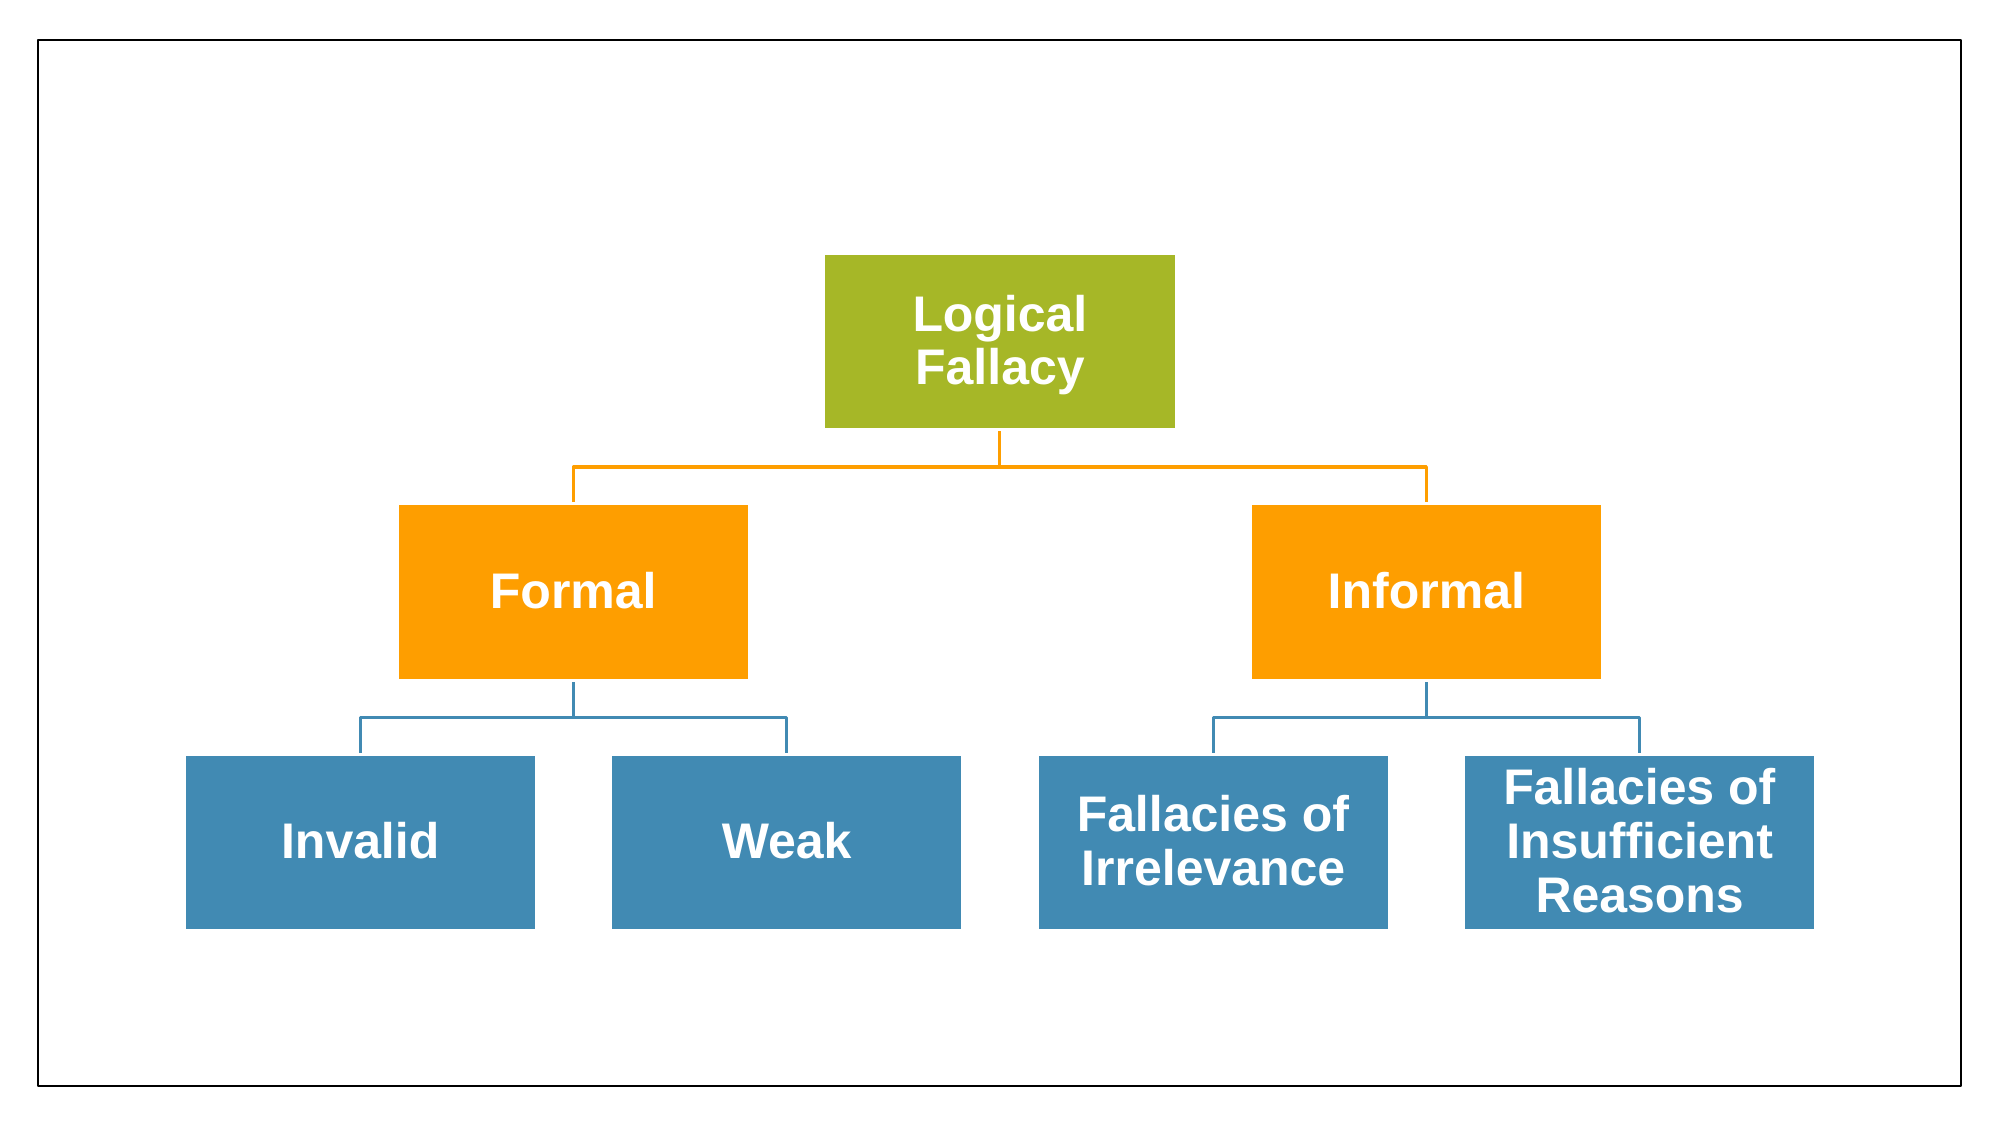

Logical Fallacy
Formal
Invalid
Weak
Informal
Fallacies of Irrelevance
Fallacies of Insufficient Reasons